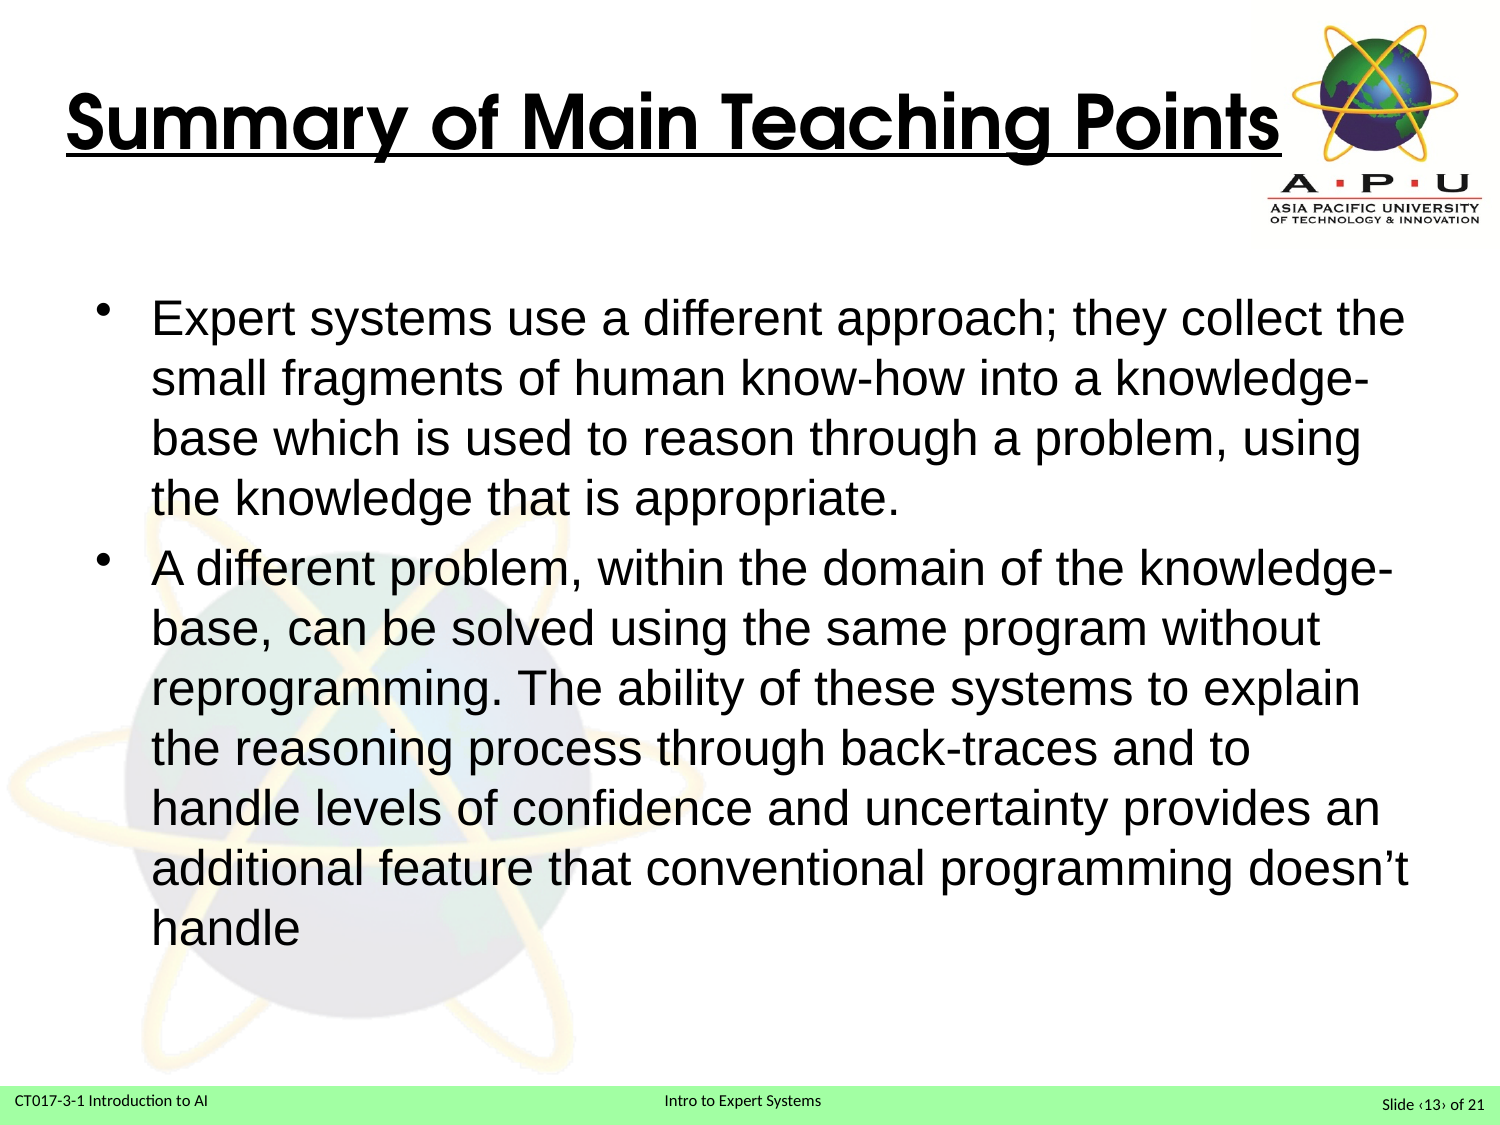

Summary of Main Teaching Points
Expert systems use a different approach; they collect the small fragments of human know-how into a knowledge-base which is used to reason through a problem, using the knowledge that is appropriate.
A different problem, within the domain of the knowledge-base, can be solved using the same program without reprogramming. The ability of these systems to explain the reasoning process through back-traces and to handle levels of confidence and uncertainty provides an additional feature that conventional programming doesn’t handle

Slide ‹13› of 21